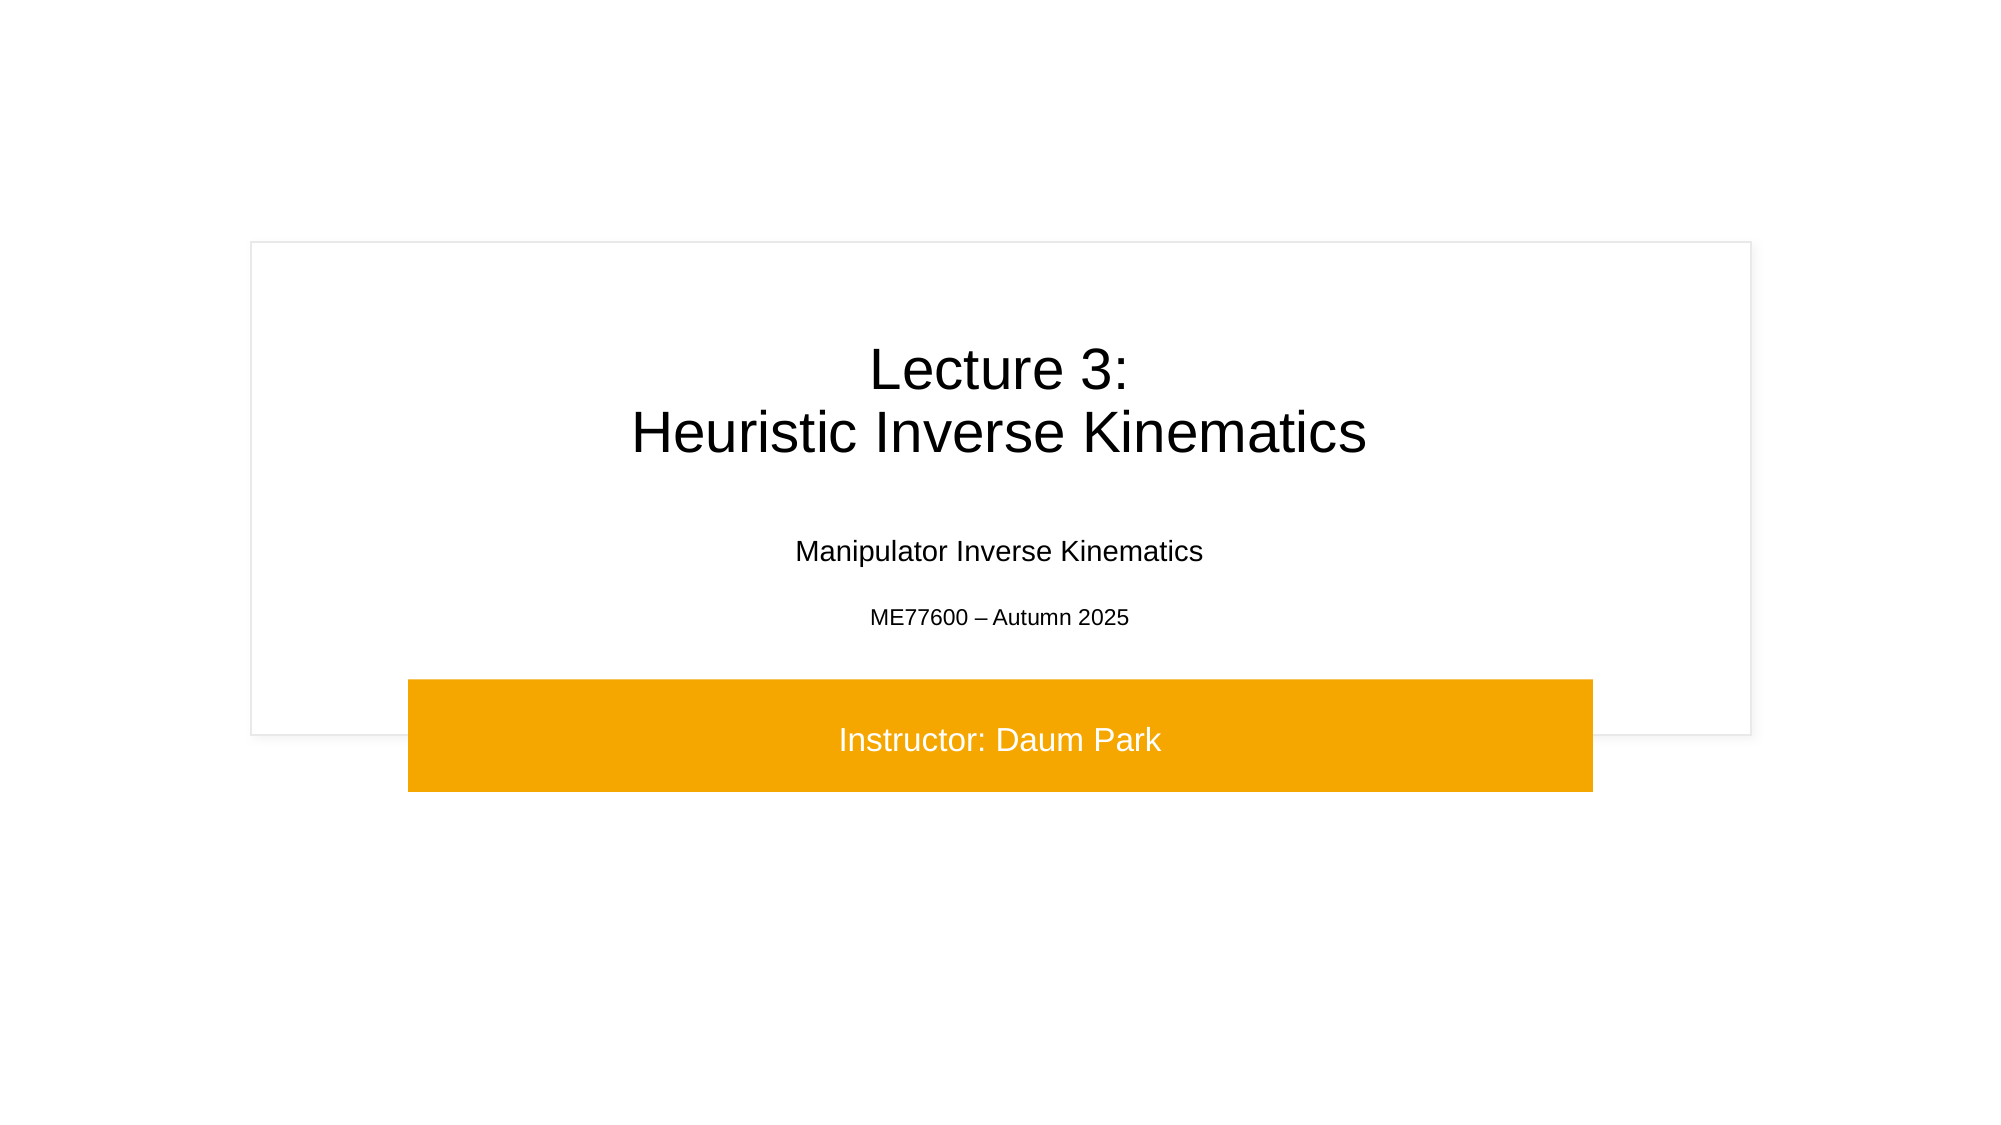

# Lecture 3: Heuristic Inverse Kinematics
Manipulator Inverse Kinematics
ME77600 – Autumn 2025
Instructor: Daum Park